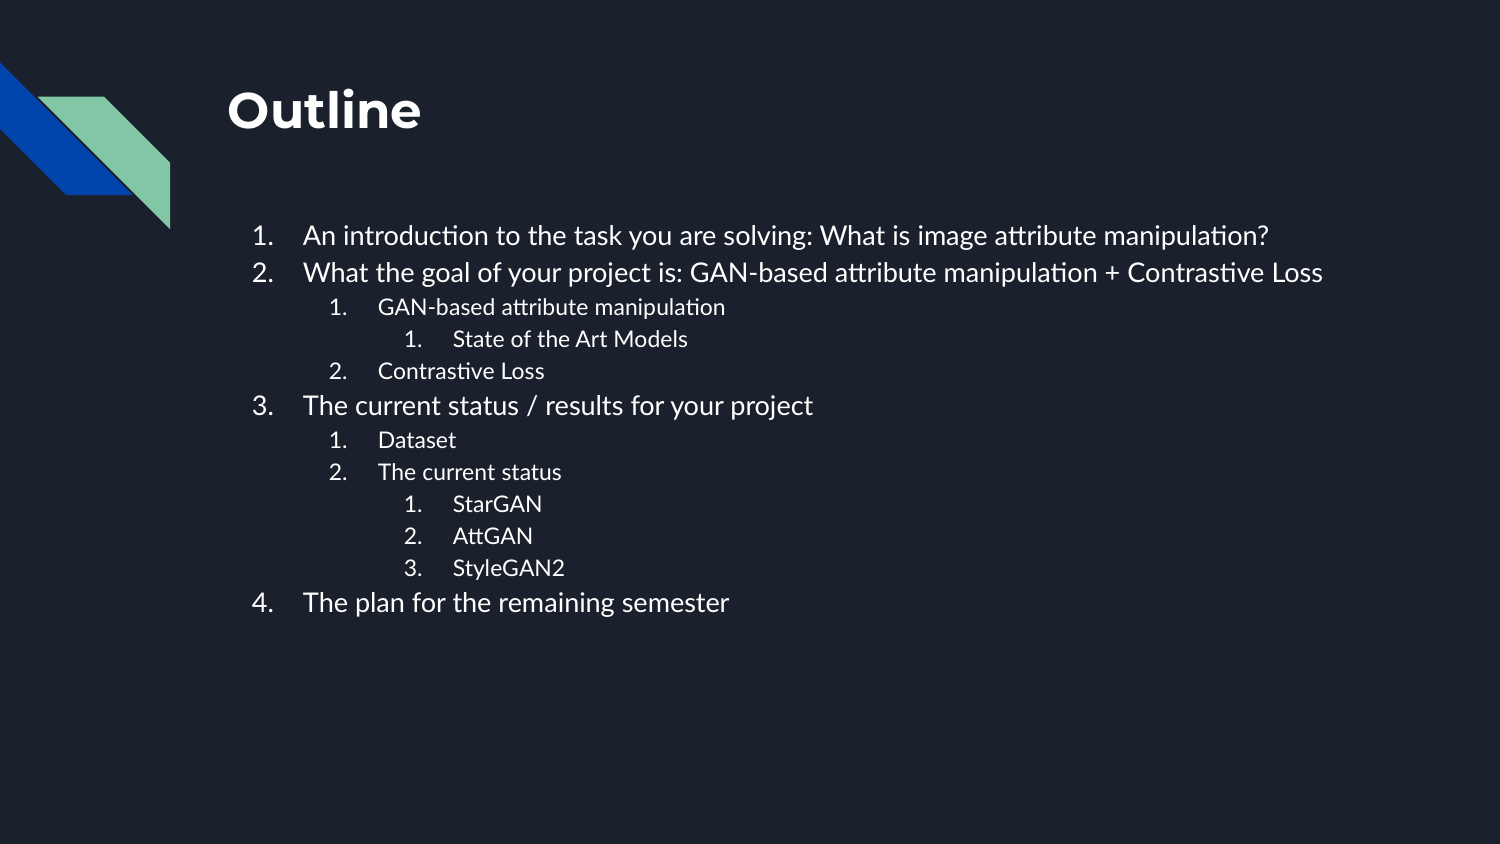

# Outline
An introduction to the task you are solving: What is image attribute manipulation?
What the goal of your project is: GAN-based attribute manipulation + Contrastive Loss
GAN-based attribute manipulation
State of the Art Models
Contrastive Loss
The current status / results for your project
Dataset
The current status
StarGAN
AttGAN
StyleGAN2
The plan for the remaining semester